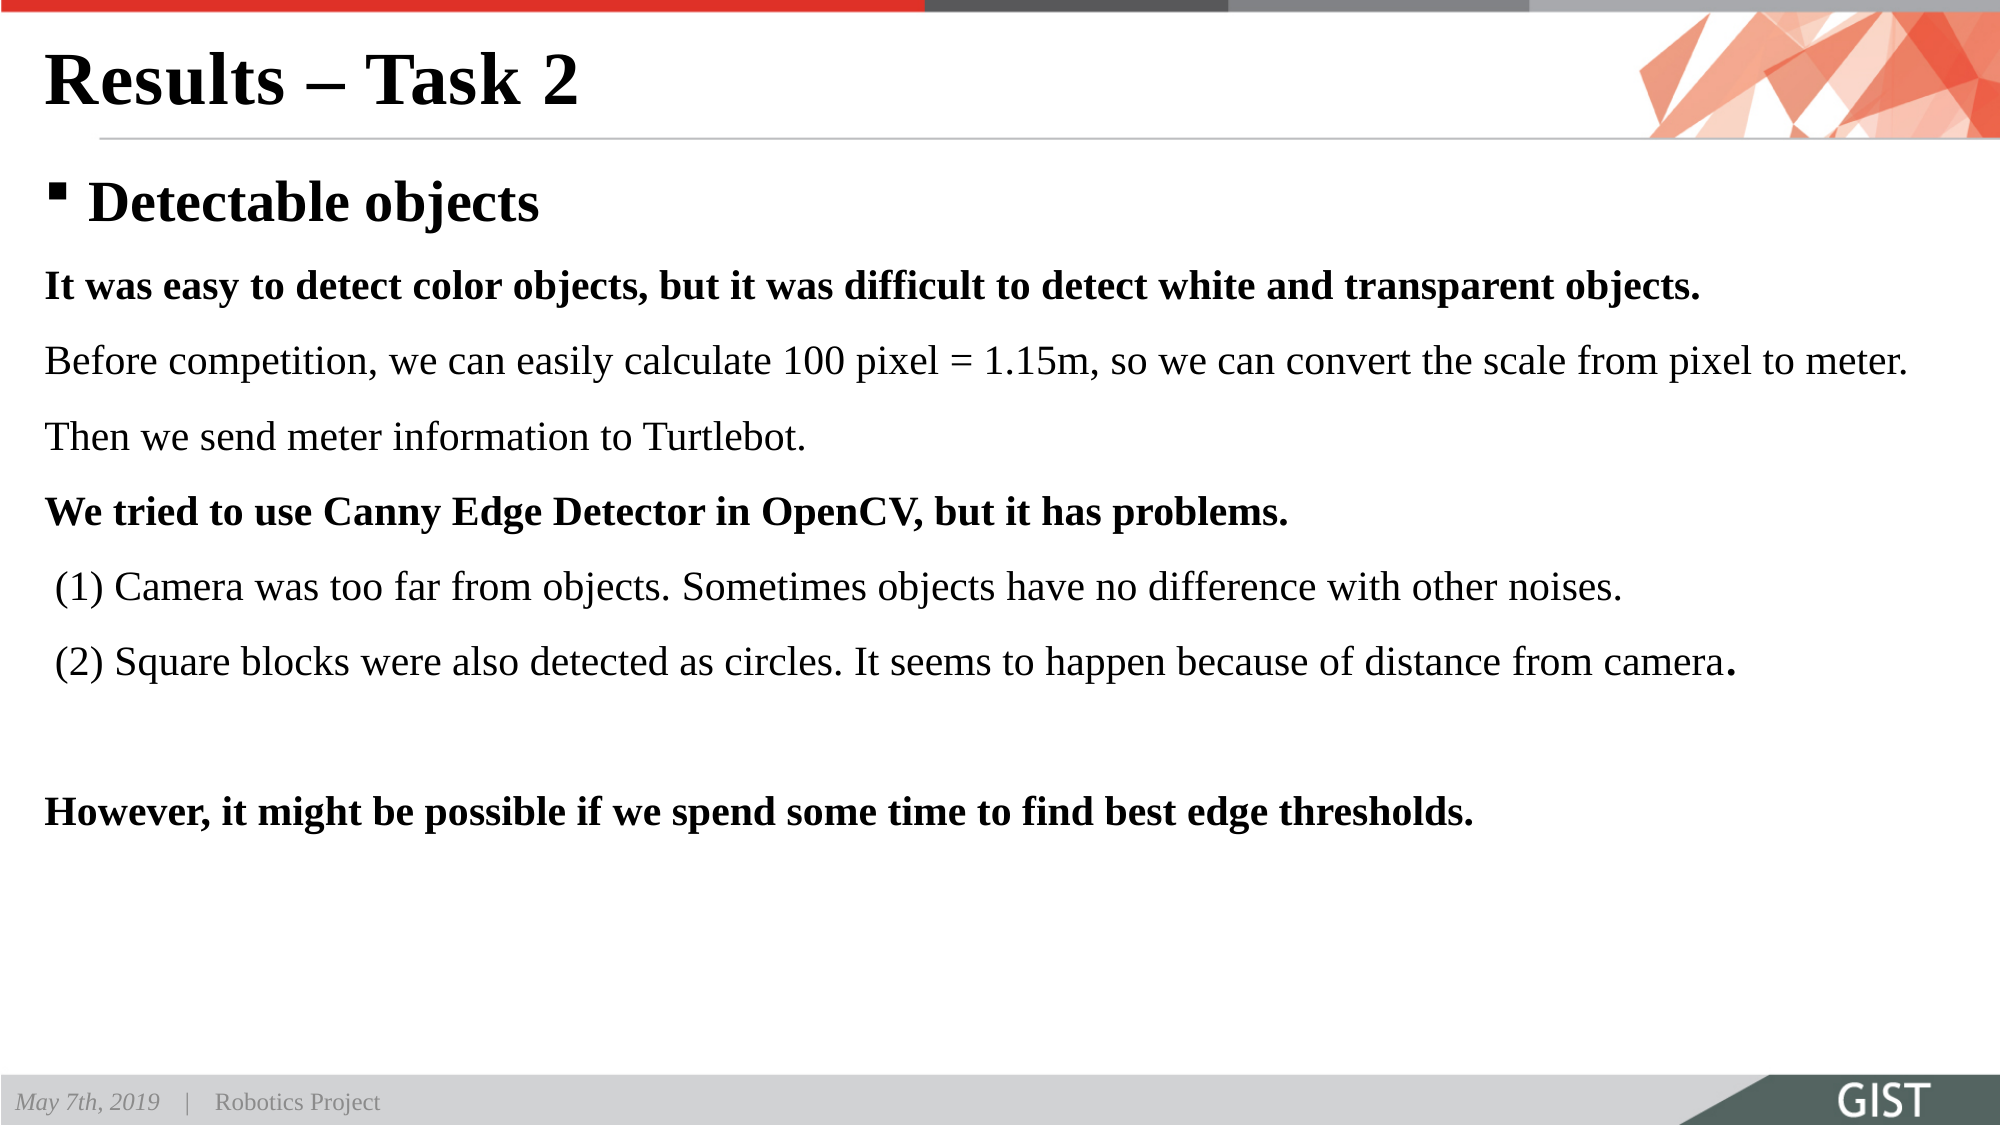

# Results – Task 2
 Detectable objects
It was easy to detect color objects, but it was difficult to detect white and transparent objects.
Before competition, we can easily calculate 100 pixel = 1.15m, so we can convert the scale from pixel to meter.
Then we send meter information to Turtlebot.
We tried to use Canny Edge Detector in OpenCV, but it has problems.
 (1) Camera was too far from objects. Sometimes objects have no difference with other noises.
 (2) Square blocks were also detected as circles. It seems to happen because of distance from camera.

However, it might be possible if we spend some time to find best edge thresholds.
May 7th, 2019    |    Robotics Project